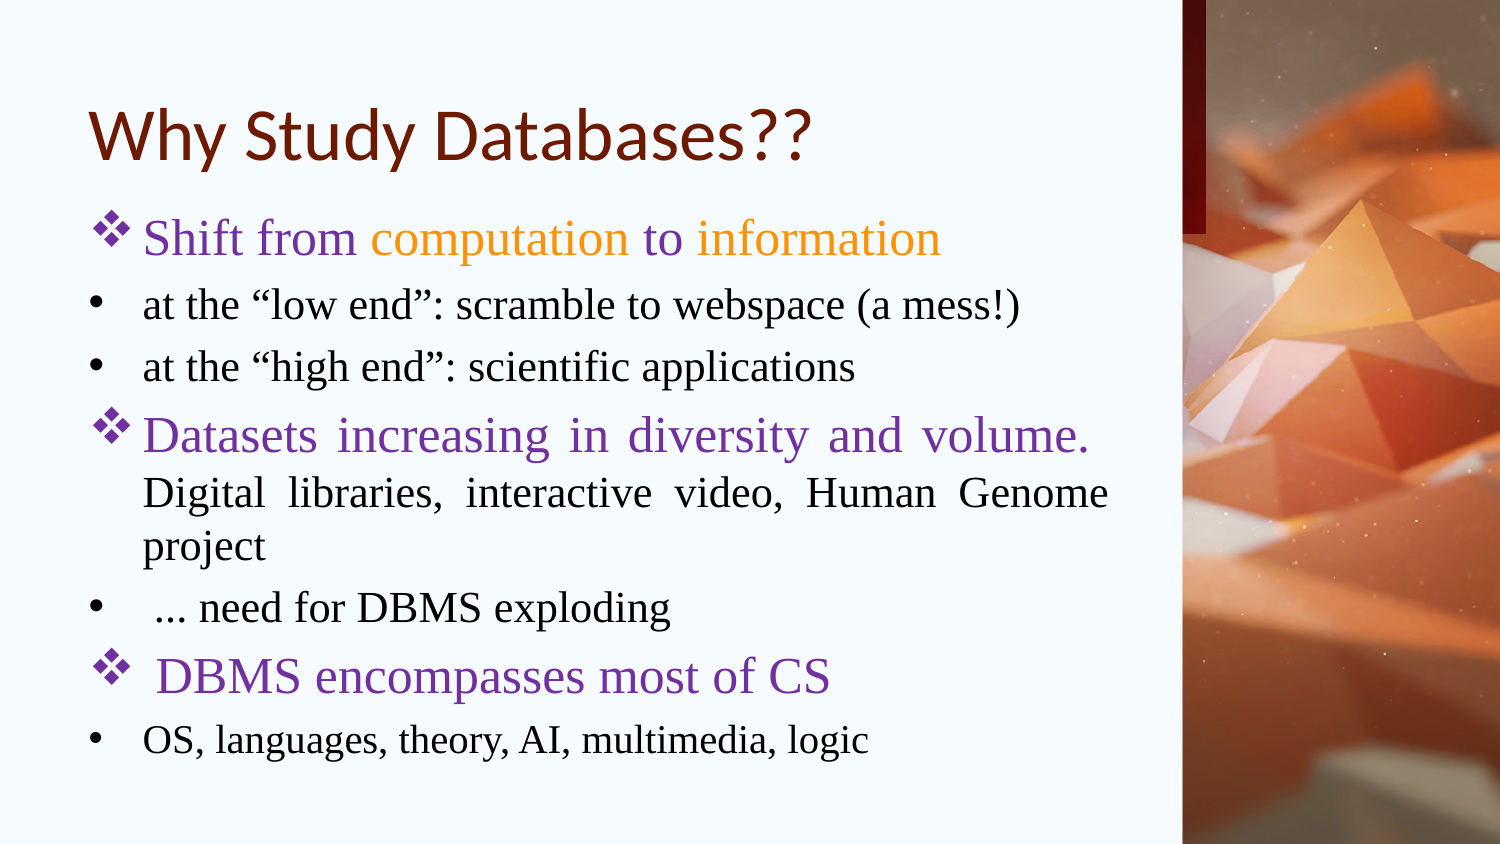

# Why Study Databases??
Shift from computation to information
at the “low end”: scramble to webspace (a mess!)
at the “high end”: scientific applications
Datasets increasing in diversity and volume.  Digital libraries, interactive video, Human Genome project
 ... need for DBMS exploding
 DBMS encompasses most of CS
OS, languages, theory, AI, multimedia, logic